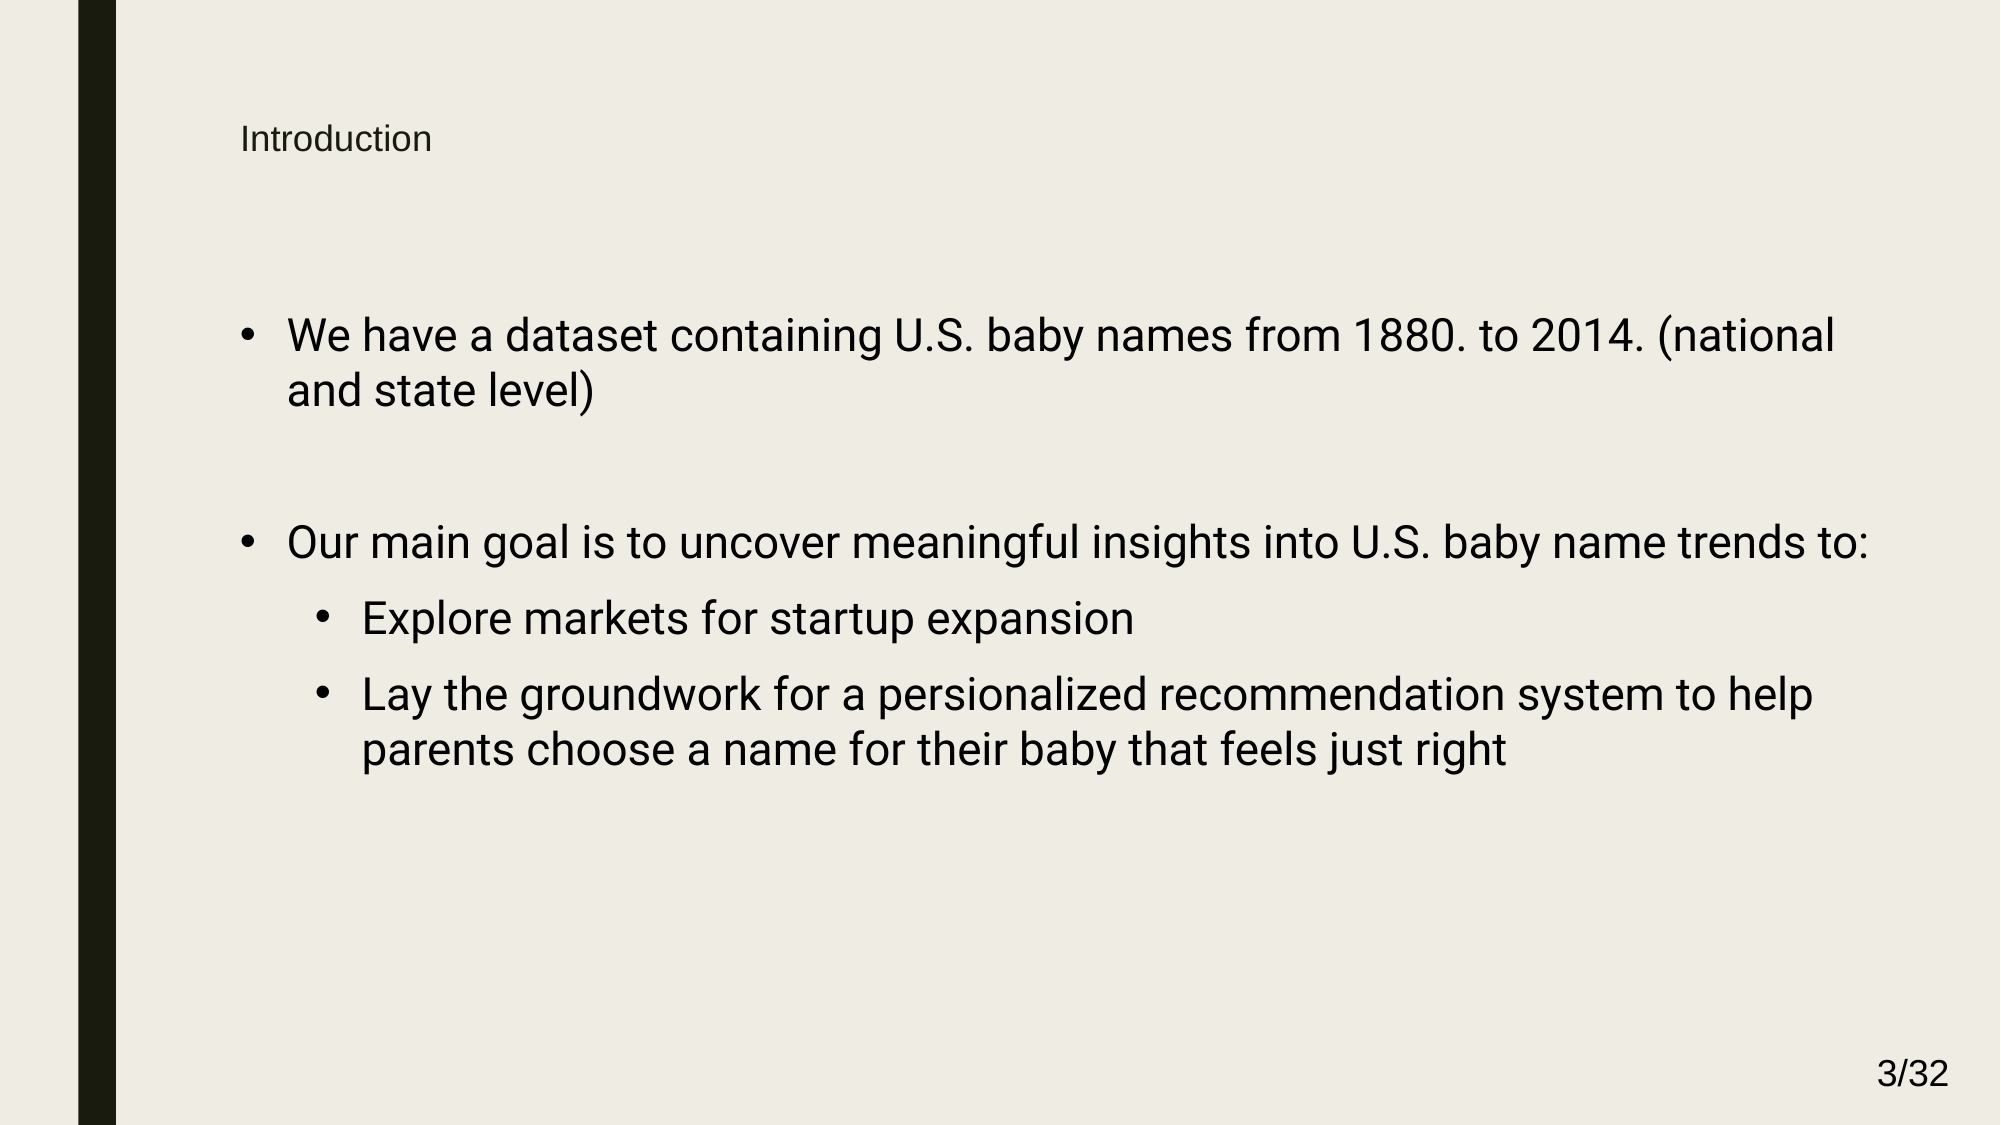

# Introduction

We have a dataset containing U.S. baby names from 1880. to 2014. (national and state level)

Our main goal is to uncover meaningful insights into U.S. baby name trends to:
Explore markets for startup expansion
Lay the groundwork for a persionalized recommendation system to help parents choose a name for their baby that feels just right
3/32